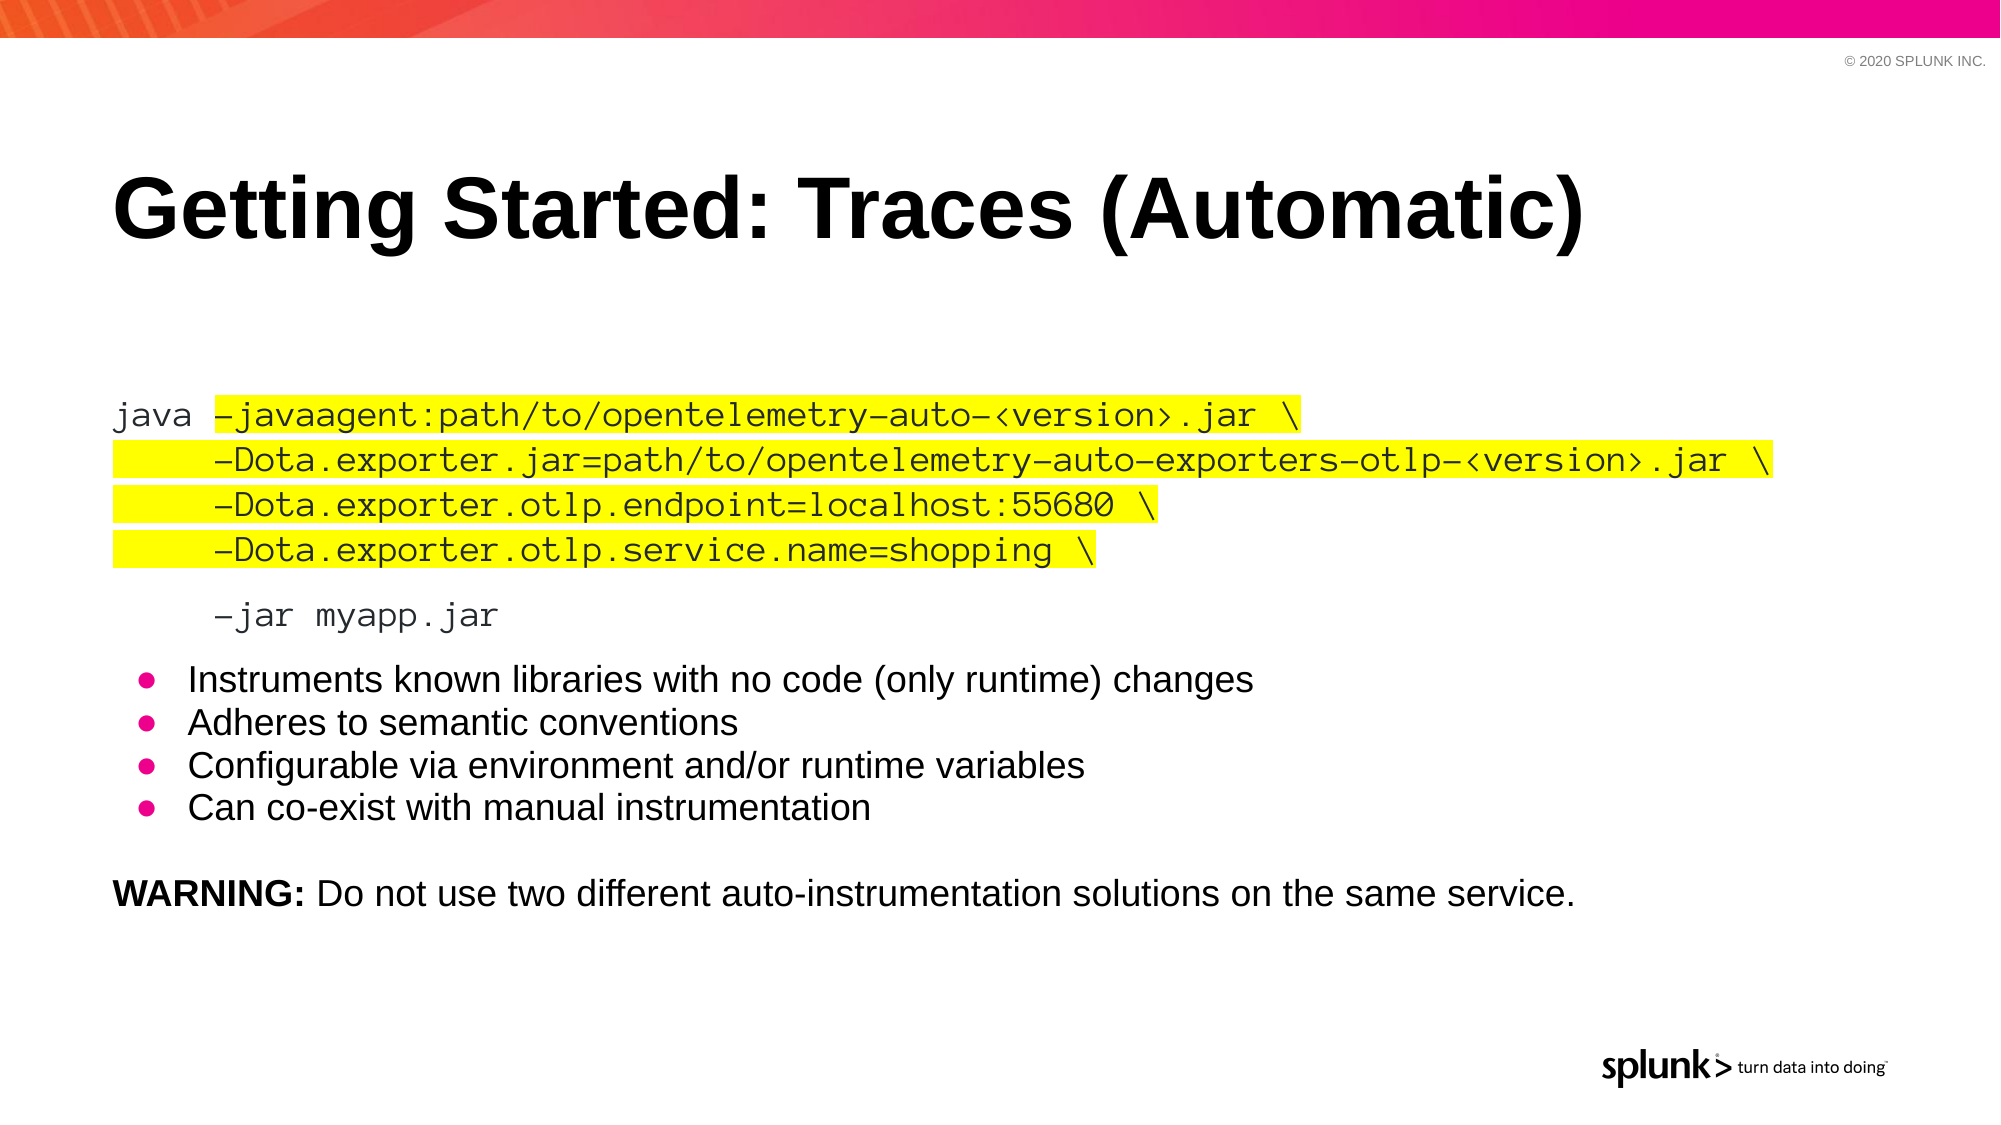

# Getting Started: Traces (Automatic)

java -javaagent:path/to/opentelemetry-auto-<version>.jar \
     -Dota.exporter.jar=path/to/opentelemetry-auto-exporters-otlp-<version>.jar \
     -Dota.exporter.otlp.endpoint=localhost:55680 \
     -Dota.exporter.otlp.service.name=shopping \
     -jar myapp.jar
Instruments known libraries with no code (only runtime) changes
Adheres to semantic conventions
Configurable via environment and/or runtime variables
Can co-exist with manual instrumentation

WARNING: Do not use two different auto-instrumentation solutions on the same service.